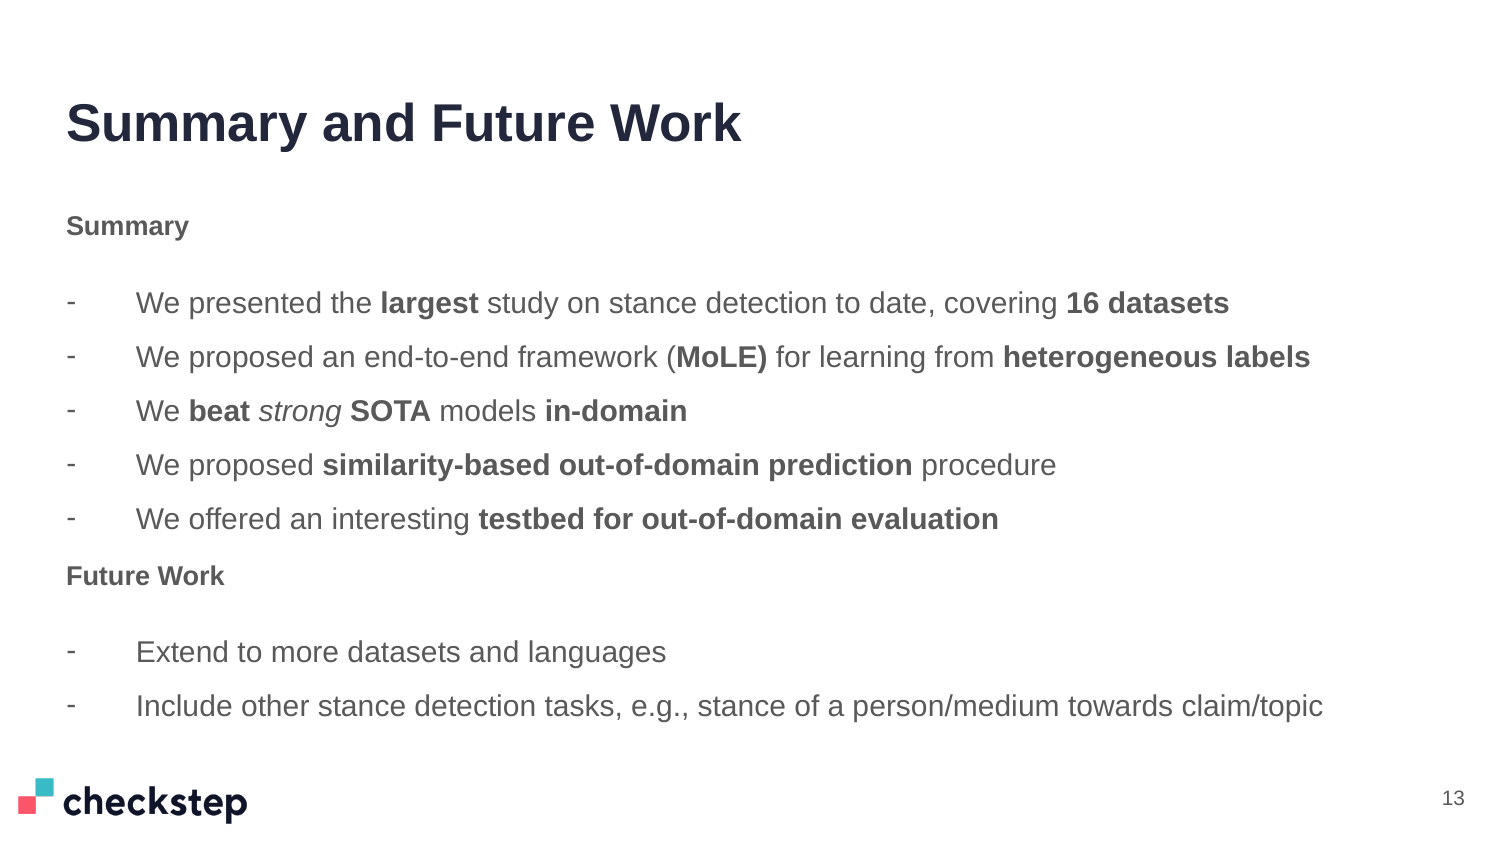

# Summary and Future Work
Summary
We presented the largest study on stance detection to date, covering 16 datasets
We proposed an end-to-end framework (MoLE) for learning from heterogeneous labels
We beat strong SOTA models in-domain
We proposed similarity-based out-of-domain prediction procedure
We offered an interesting testbed for out-of-domain evaluation
Future Work
Extend to more datasets and languages
Include other stance detection tasks, e.g., stance of a person/medium towards claim/topic
13